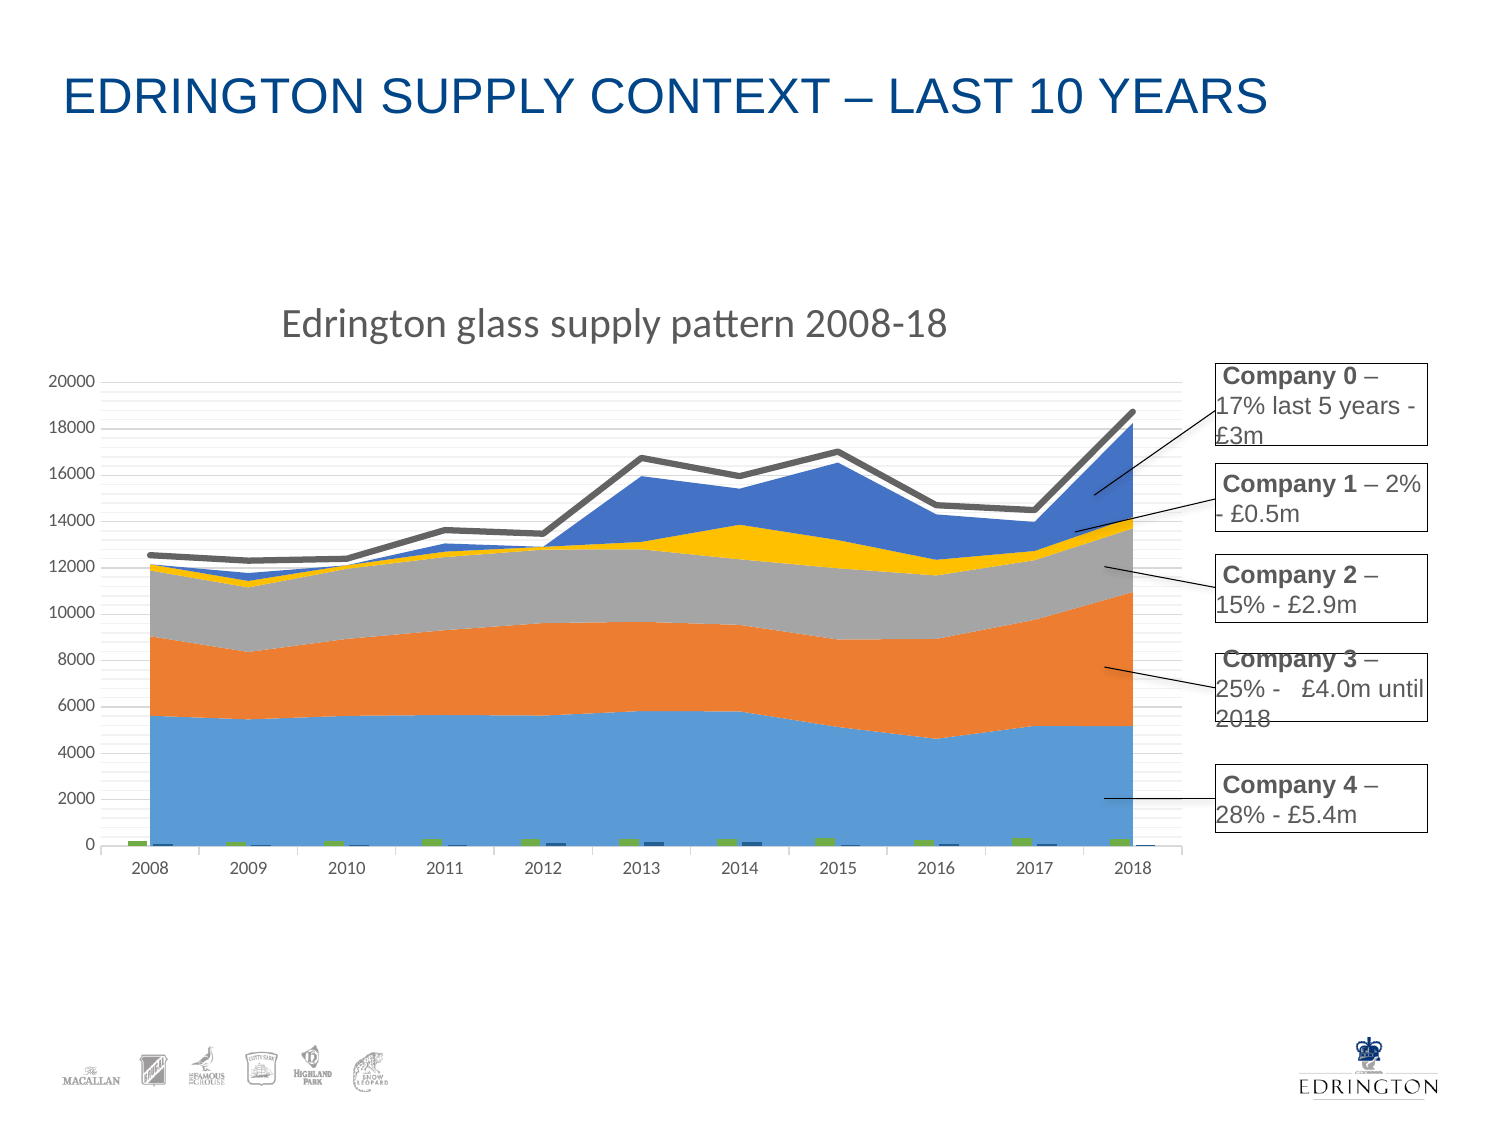

# Edrington supply context – last 10 years

### Chart: Edrington glass supply pattern 2008-18

| Category | O-I | ALLIED | ARDAGH | STOLZLE | LALIQUE | UCP | SAVERGLASS | total |
|---|---|---|---|---|---|---|---|---|
| 2008 | 5620.0 | 3432.0 | 2841.0 | 269.0 | 0.0 | 218.0 | 101.0 | 12554.0 |
| 2009 | 5465.0 | 2909.0 | 2786.0 | 282.0 | 343.0 | 178.0 | 46.0 | 12318.0 |
| 2010 | 5616.0 | 3322.0 | 3026.0 | 155.0 | 0.0 | 194.0 | 49.0 | 12399.0 |
| 2011 | 5654.0 | 3661.0 | 3158.0 | 235.0 | 354.0 | 298.0 | 27.0 | 13637.0 |
| 2012 | 5629.0 | 3991.0 | 3173.0 | 119.0 | 0.0 | 294.0 | 108.0 | 13480.0 |
| 2013 | 5825.0 | 3852.0 | 3132.0 | 319.0 | 2836.0 | 291.0 | 152.0 | 16752.0 |
| 2014 | 5811.0 | 3732.0 | 2833.0 | 1492.0 | 1555.0 | 307.0 | 153.0 | 15965.0 |
| 2015 | 5137.0 | 3774.0 | 3076.0 | 1219.0 | 3344.0 | 324.0 | 35.0 | 17024.0 |
| 2016 | 4626.0 | 4311.0 | 2743.0 | 676.0 | 1959.0 | 263.0 | 75.0 | 14711.0 |
| 2017 | 5185.0 | 4575.0 | 2577.0 | 399.0 | 1251.0 | 340.0 | 99.0 | 14498.0 |
| 2018 | 5170.0 | 5790.0 | 2751.0 | 490.0 | 4059.0 | 291.0 | 30.0 | 18744.0 |
 Company 0 –17% last 5 years - £3m
 Company 1 – 2% - £0.5m
 Company 2 – 15% - £2.9m
 Company 3 – 25% -   £4.0m until 2018
 Company 4 – 28% - £5.4m